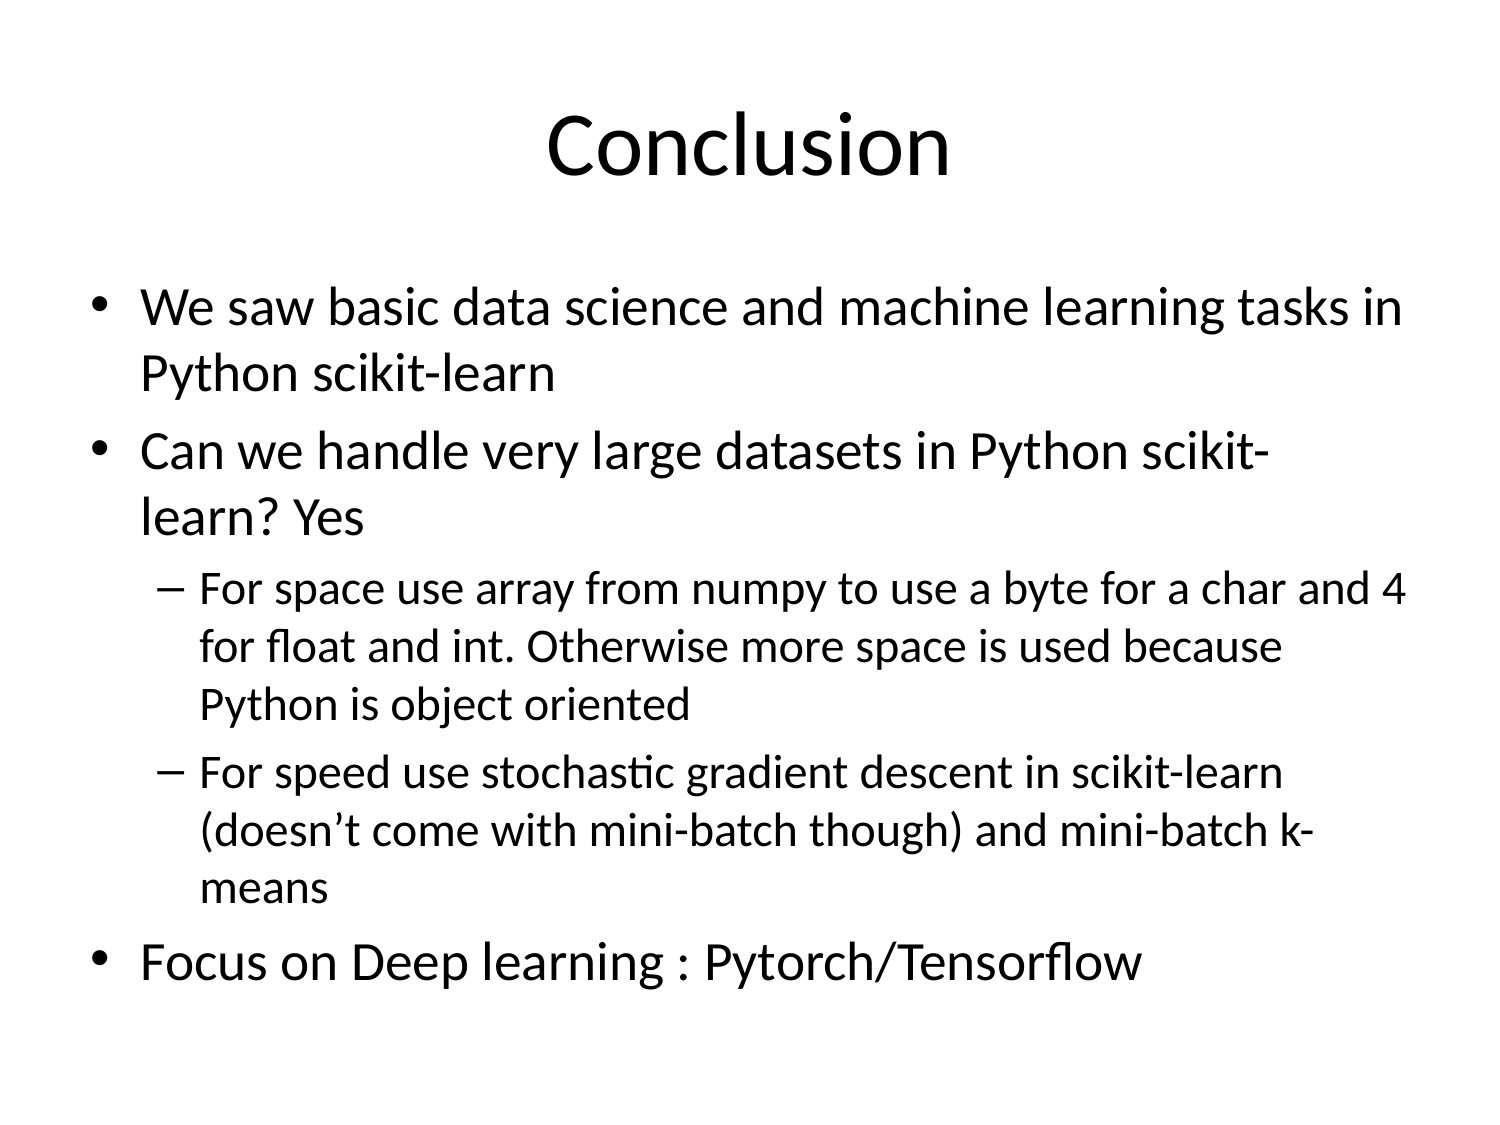

# Conclusion
We saw basic data science and machine learning tasks in Python scikit-learn
Can we handle very large datasets in Python scikit-learn? Yes
For space use array from numpy to use a byte for a char and 4 for float and int. Otherwise more space is used because Python is object oriented
For speed use stochastic gradient descent in scikit-learn (doesn’t come with mini-batch though) and mini-batch k-means
Focus on Deep learning : Pytorch/Tensorflow